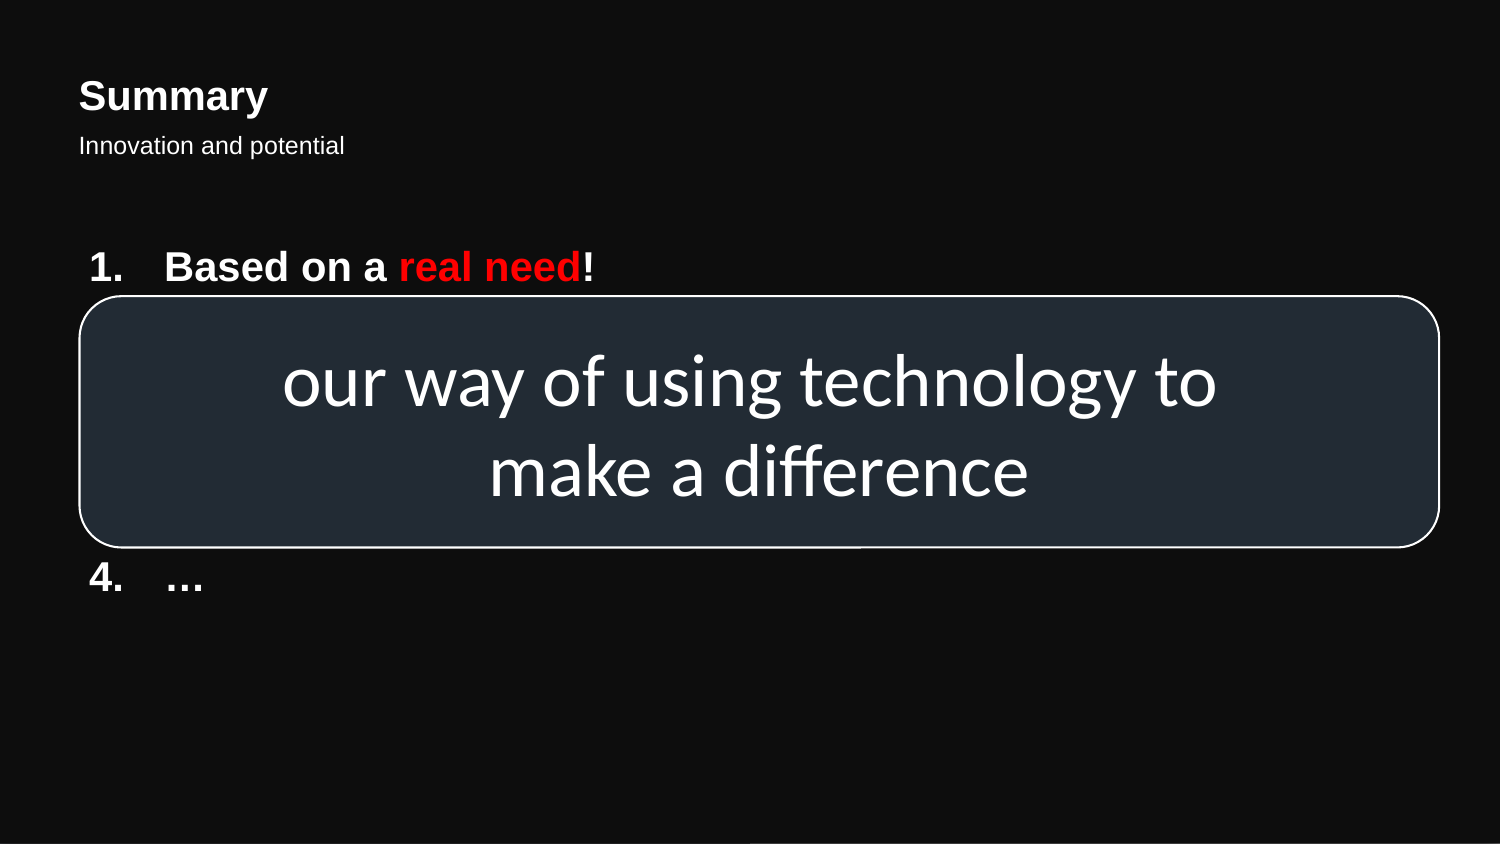

Summary
Innovation and potential
Based on a real need!

A combination of weather and a chat room.

Using cloud tech to make app more capable.

…
our way of using technology to
make a difference